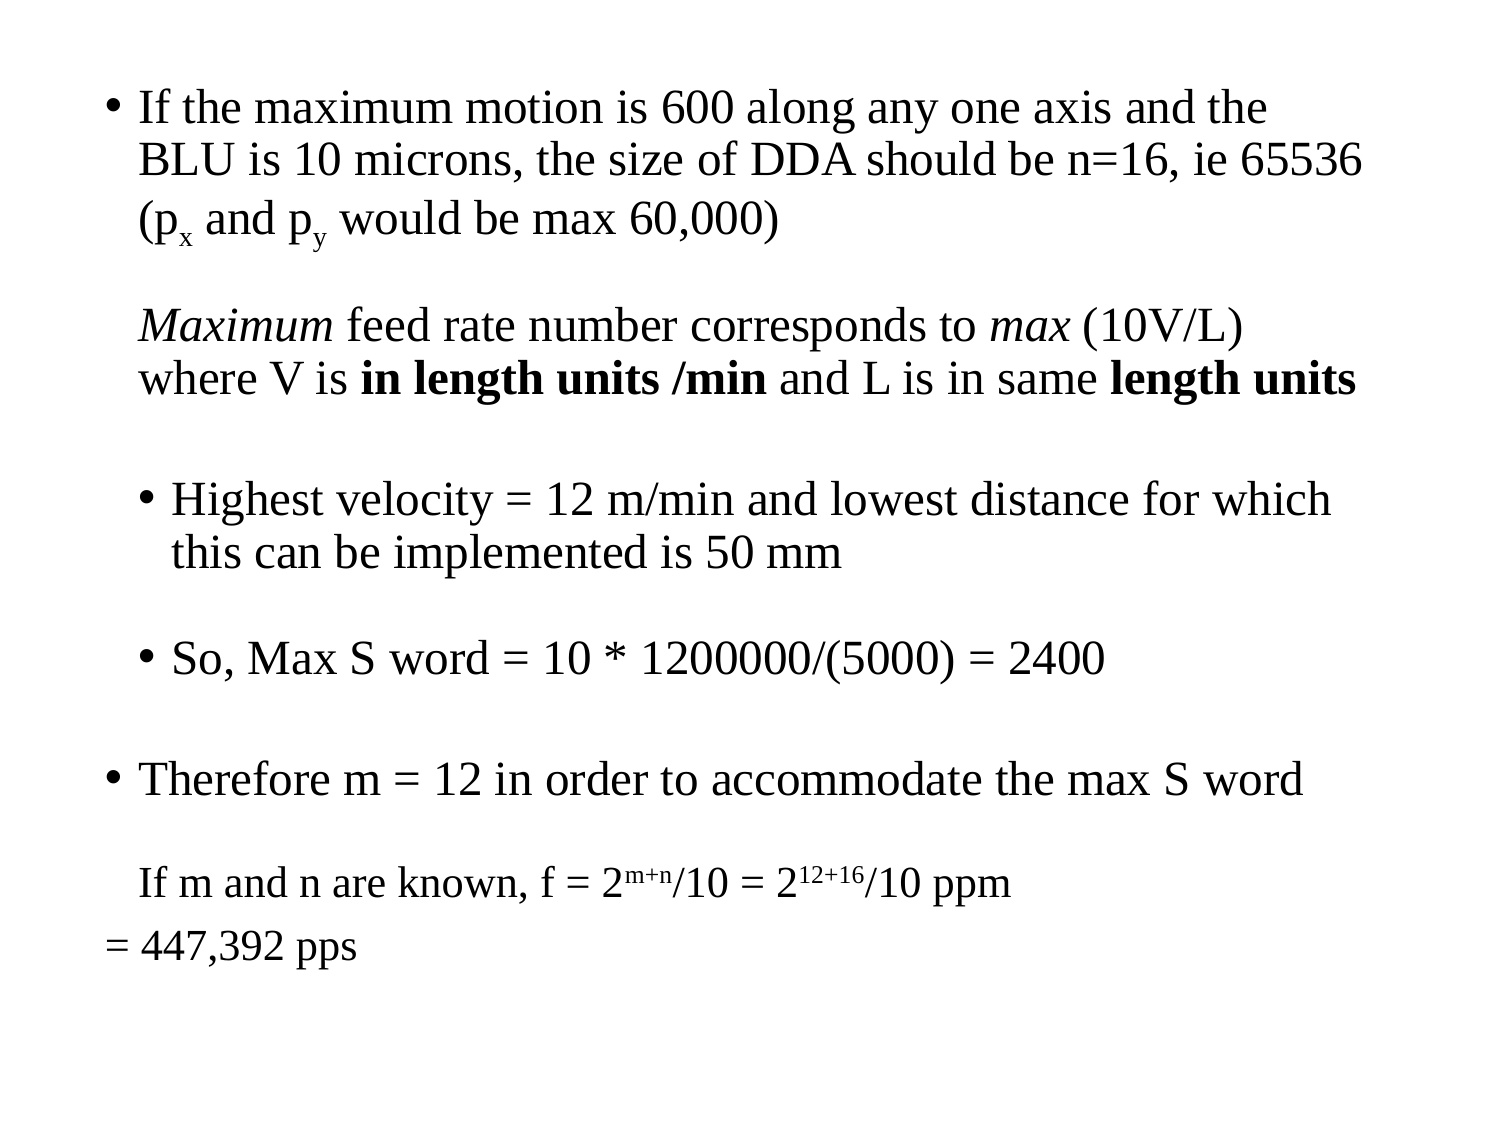

If the maximum motion is 600 along any one axis and the BLU is 10 microns, the size of DDA should be n=16, ie 65536 (px and py would be max 60,000)
Maximum feed rate number corresponds to max (10V/L) where V is in length units /min and L is in same length units

Highest velocity = 12 m/min and lowest distance for which this can be implemented is 50 mm

So, Max S word = 10 * 1200000/(5000) = 2400

Therefore m = 12 in order to accommodate the max S word
If m and n are known, f = 2m+n/10 = 212+16/10 ppm
= 447,392 pps